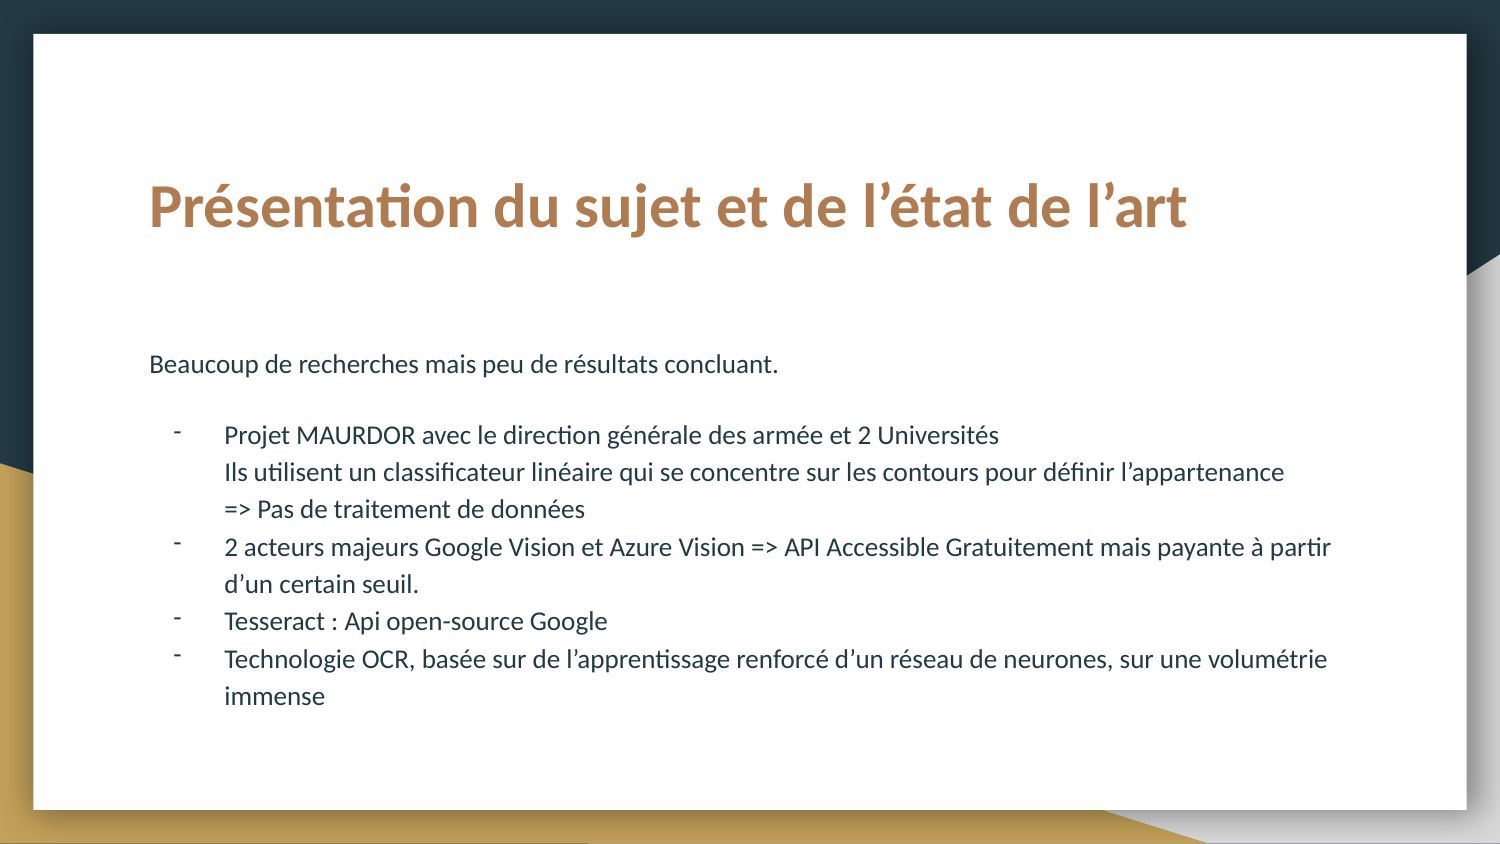

# Présentation du sujet et de l’état de l’art
Beaucoup de recherches mais peu de résultats concluant.
Projet MAURDOR avec le direction générale des armée et 2 Universités
Ils utilisent un classificateur linéaire qui se concentre sur les contours pour définir l’appartenance
=> Pas de traitement de données
2 acteurs majeurs Google Vision et Azure Vision => API Accessible Gratuitement mais payante à partir d’un certain seuil.
Tesseract : Api open-source Google
Technologie OCR, basée sur de l’apprentissage renforcé d’un réseau de neurones, sur une volumétrie immense